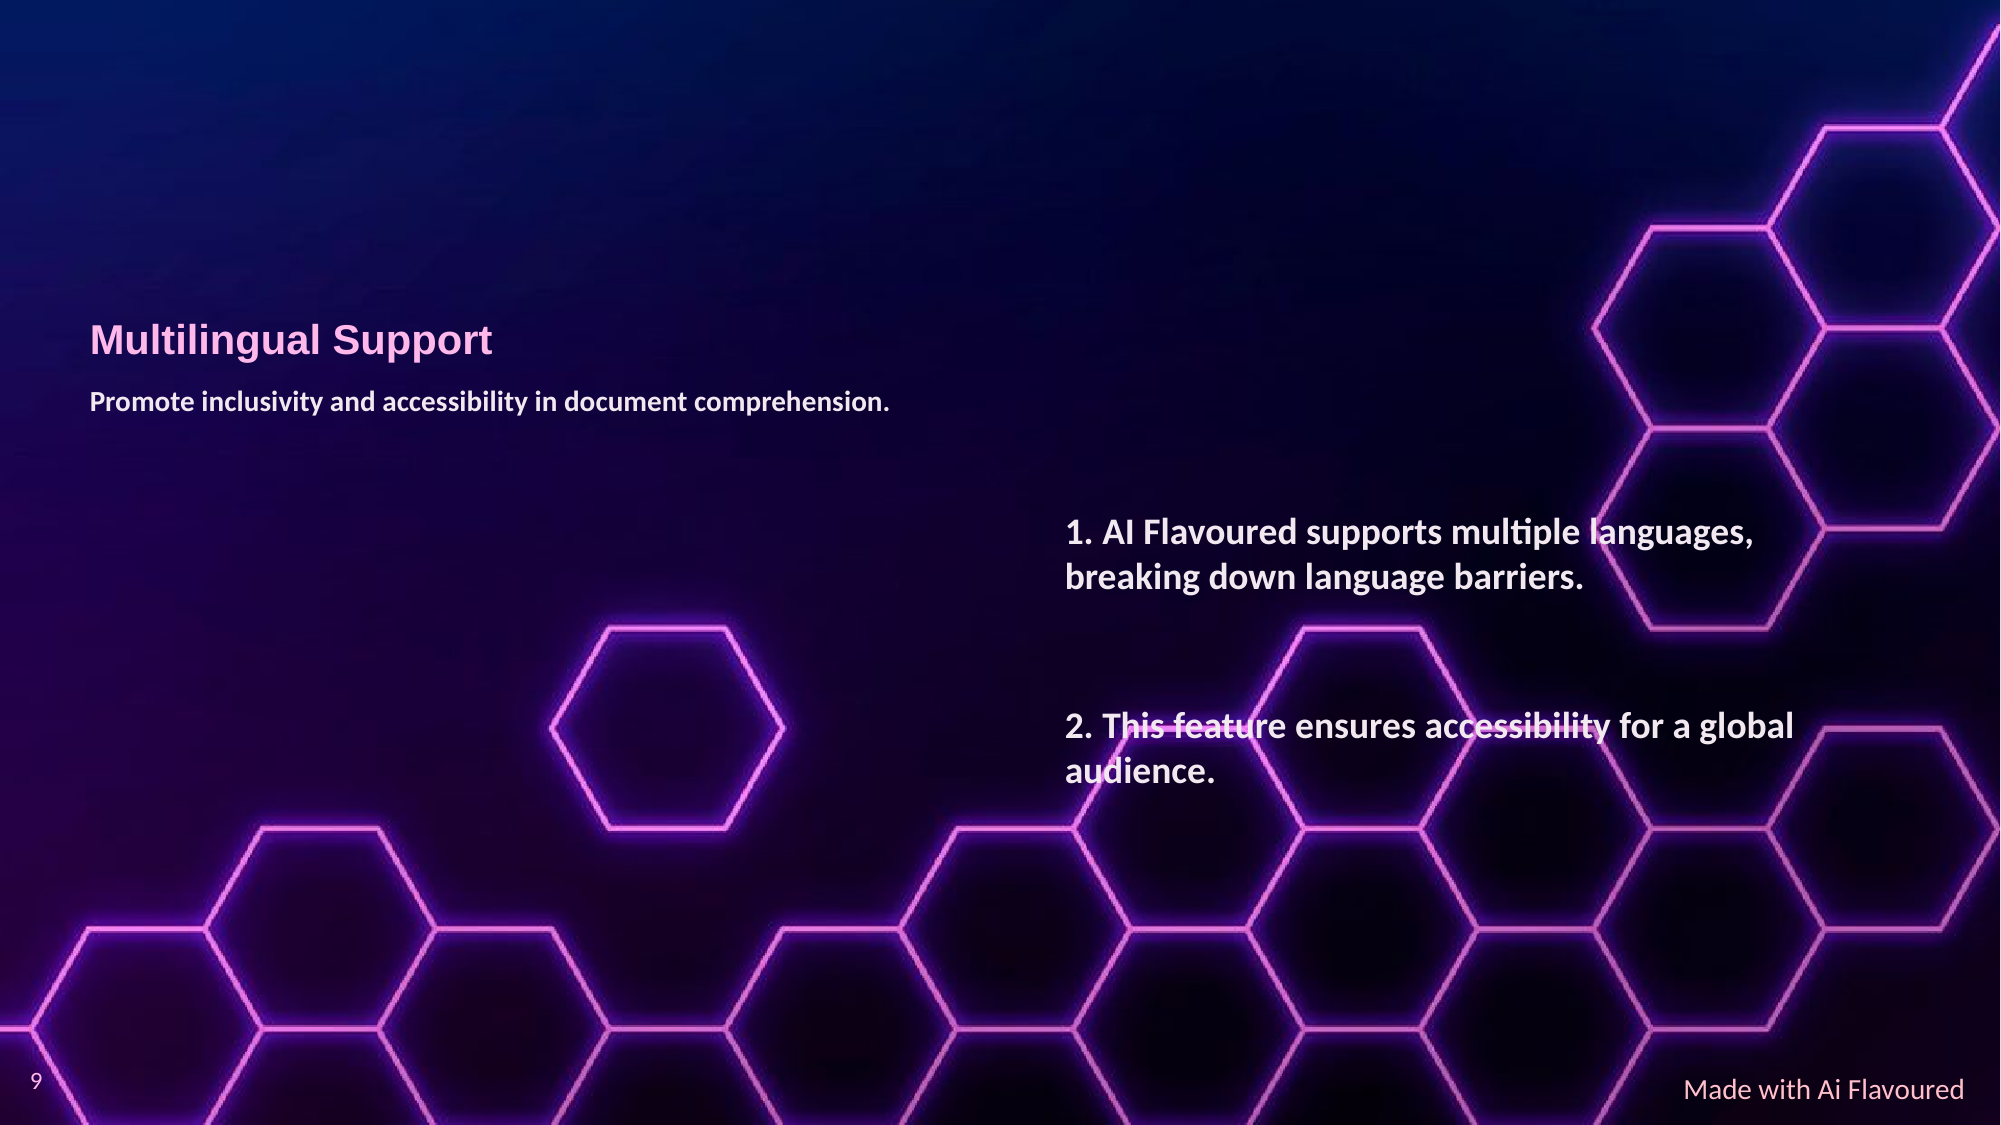

Multilingual Support
1. AI Flavoured supports multiple languages, breaking down language barriers.

2. This feature ensures accessibility for a global audience.

Promote inclusivity and accessibility in document comprehension.
9